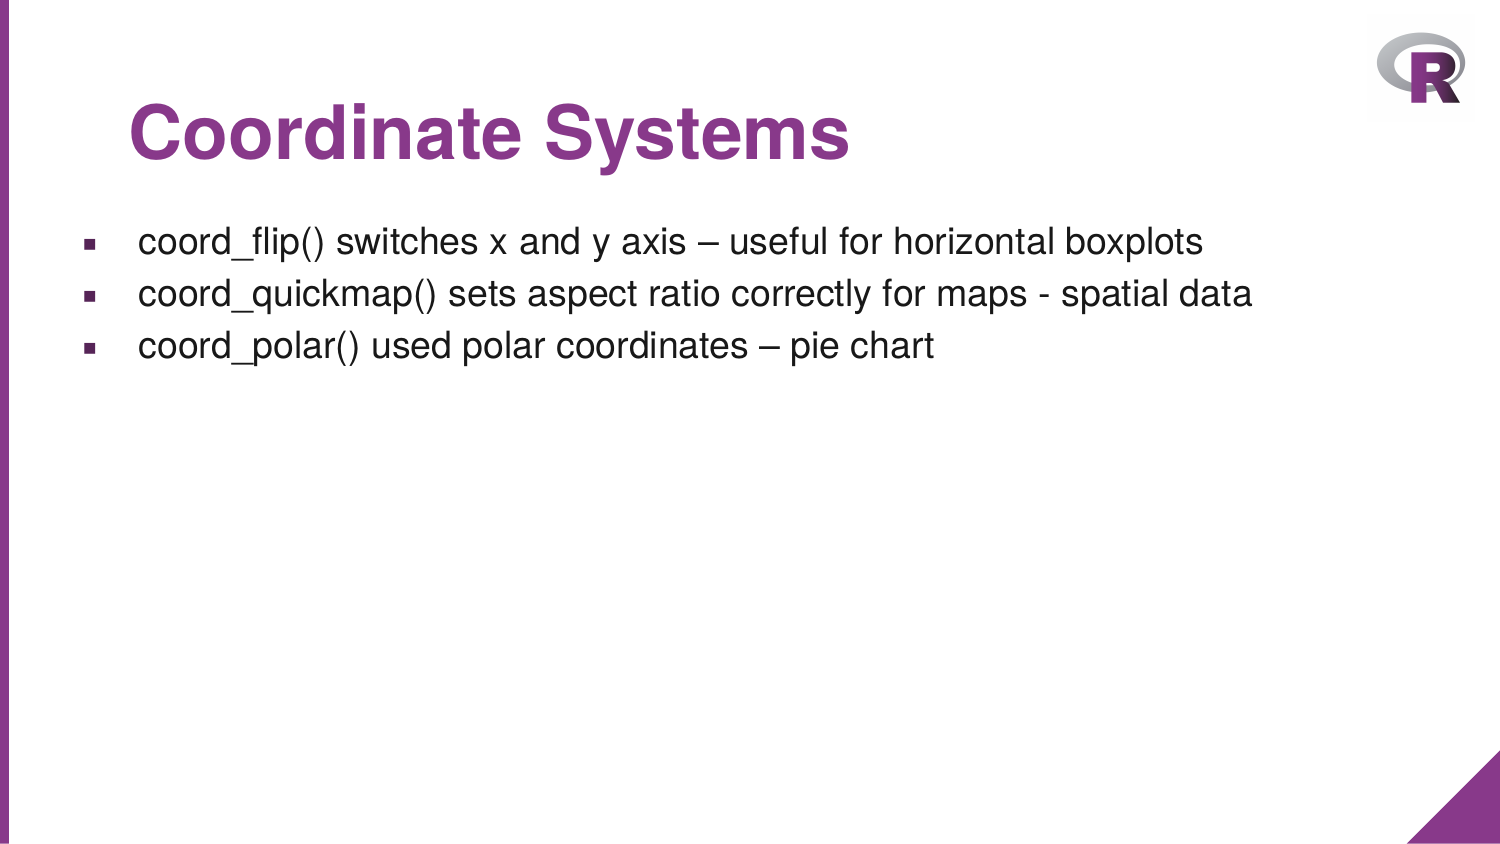

# Coordinate Systems
coord_flip() switches x and y axis – useful for horizontal boxplots
coord_quickmap() sets aspect ratio correctly for maps - spatial data
coord_polar() used polar coordinates – pie chart